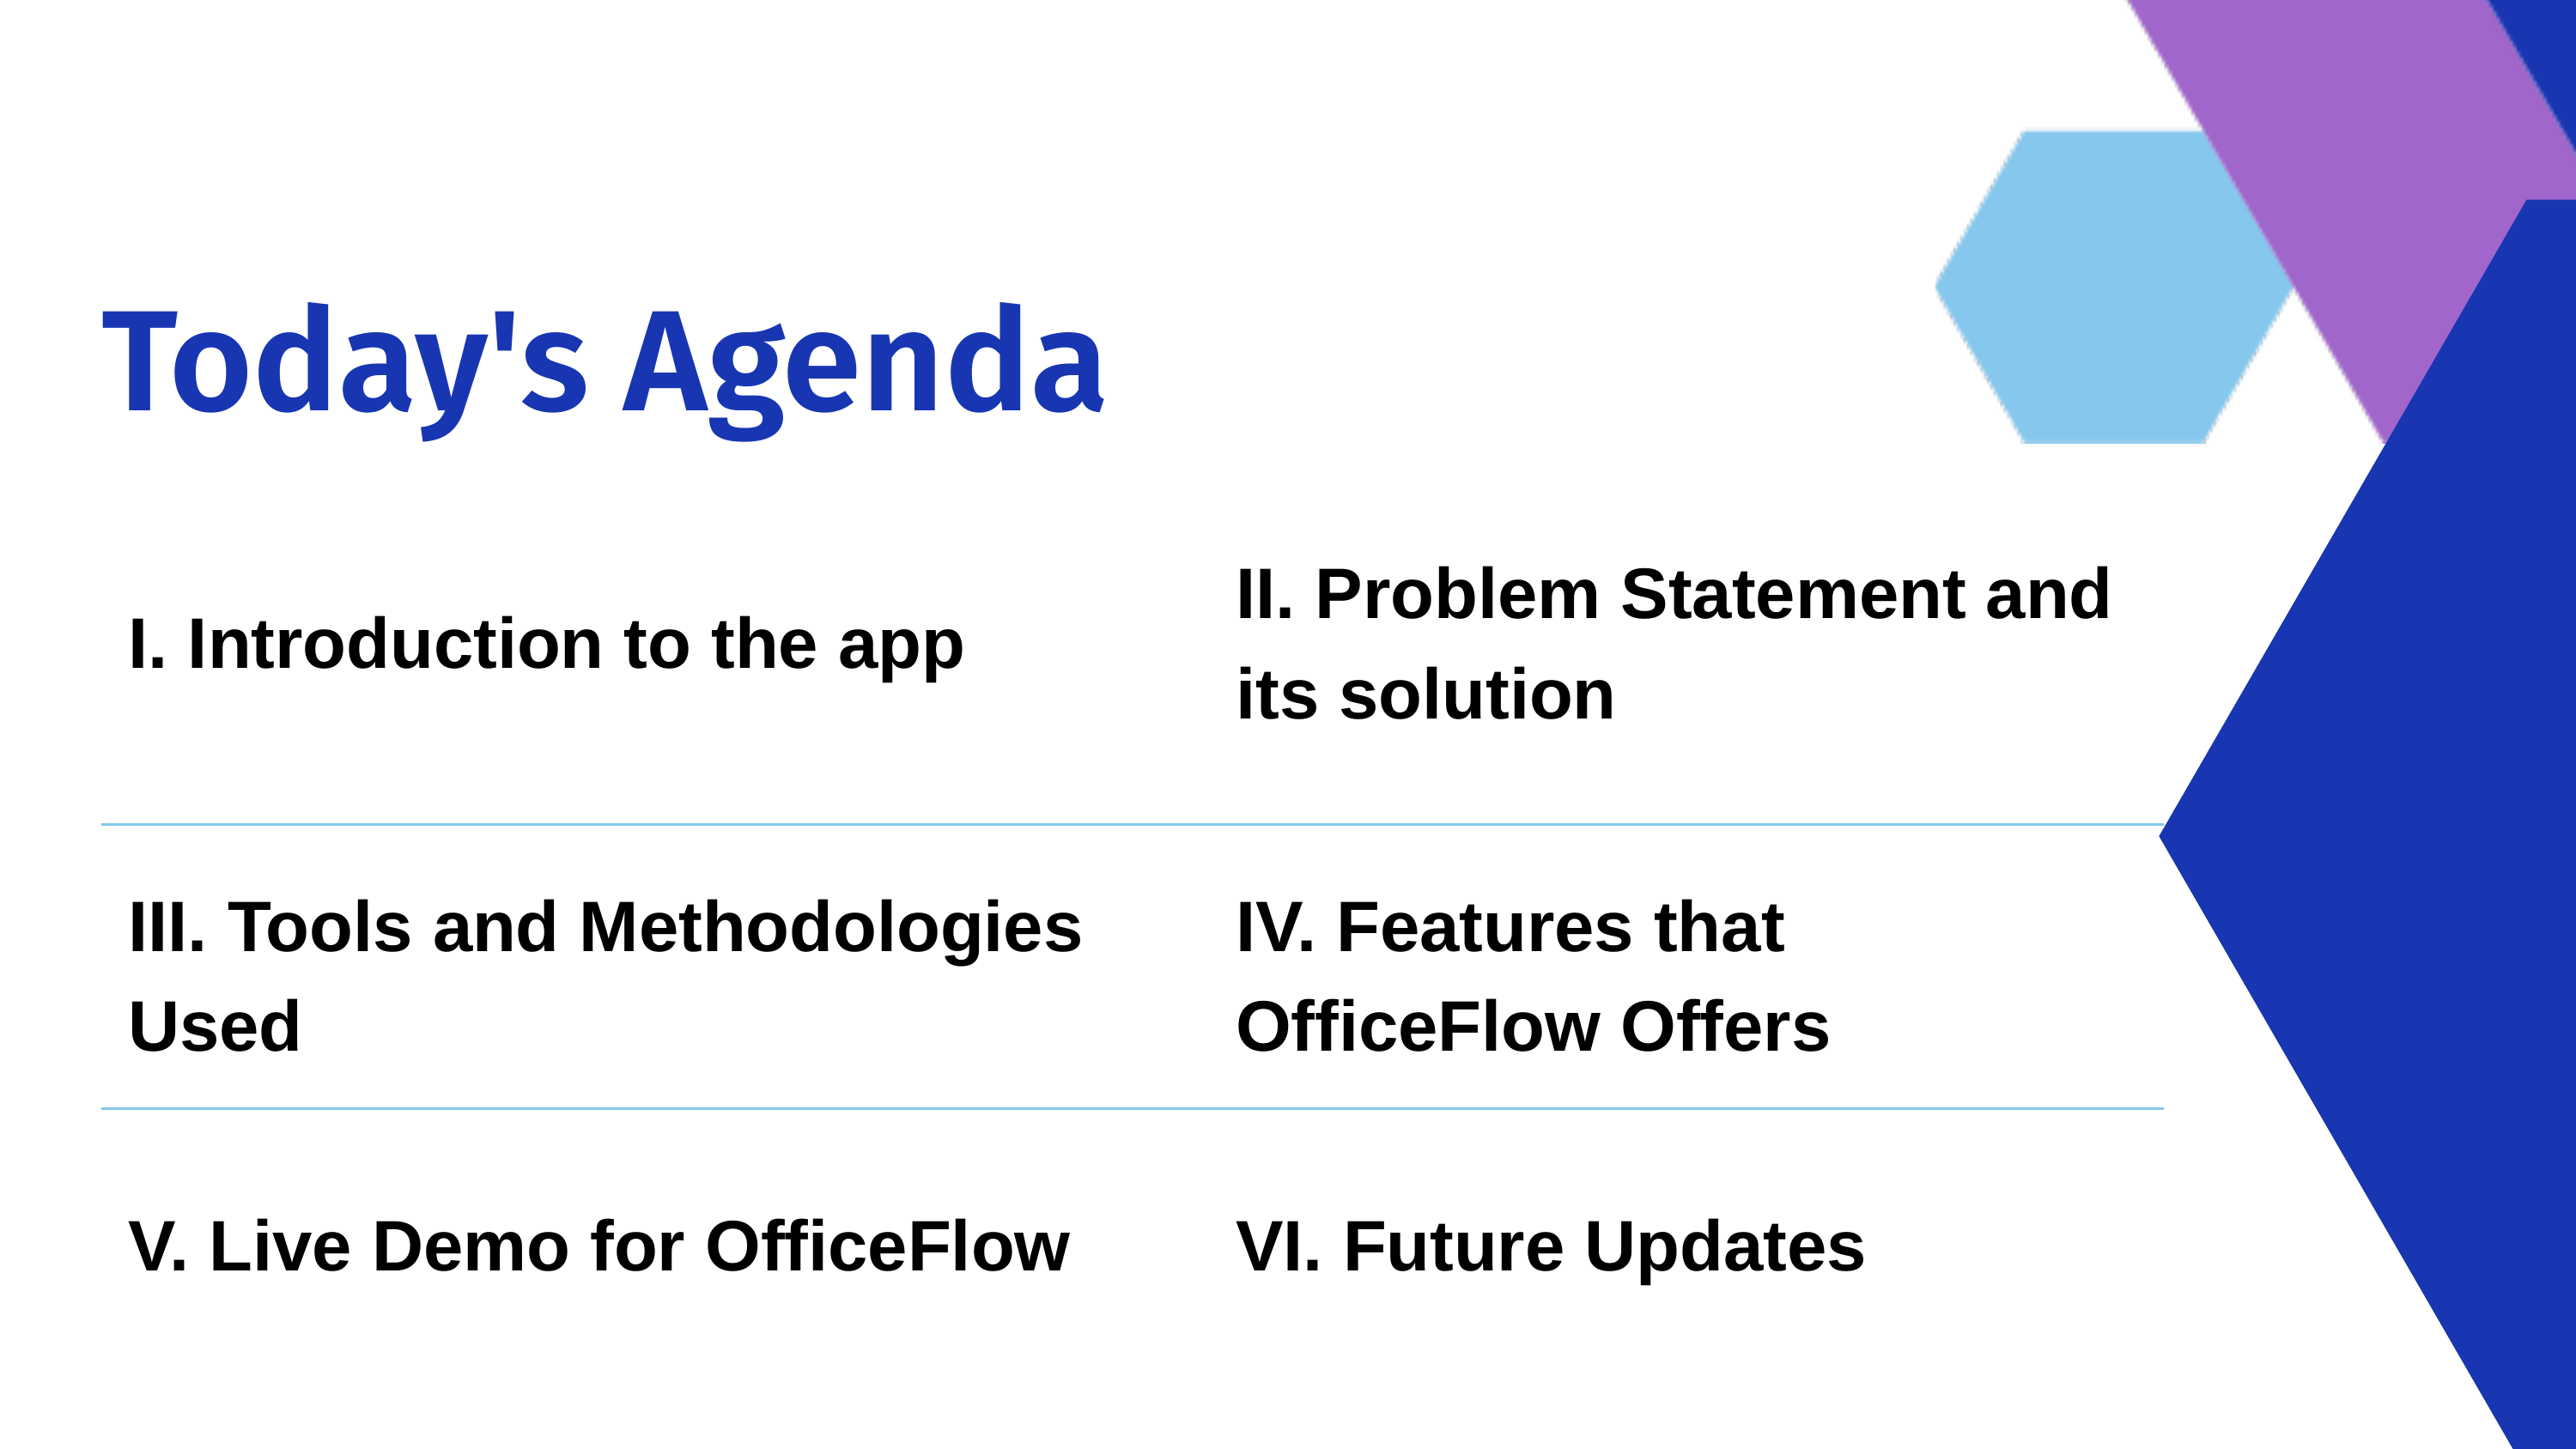

Today's Agenda
| I. Introduction to the app | II. Problem Statement and its solution |
| --- | --- |
| III. Tools and Methodologies Used | IV. Features that OfficeFlow Offers |
| V. Live Demo for OfficeFlow | VI. Future Updates |